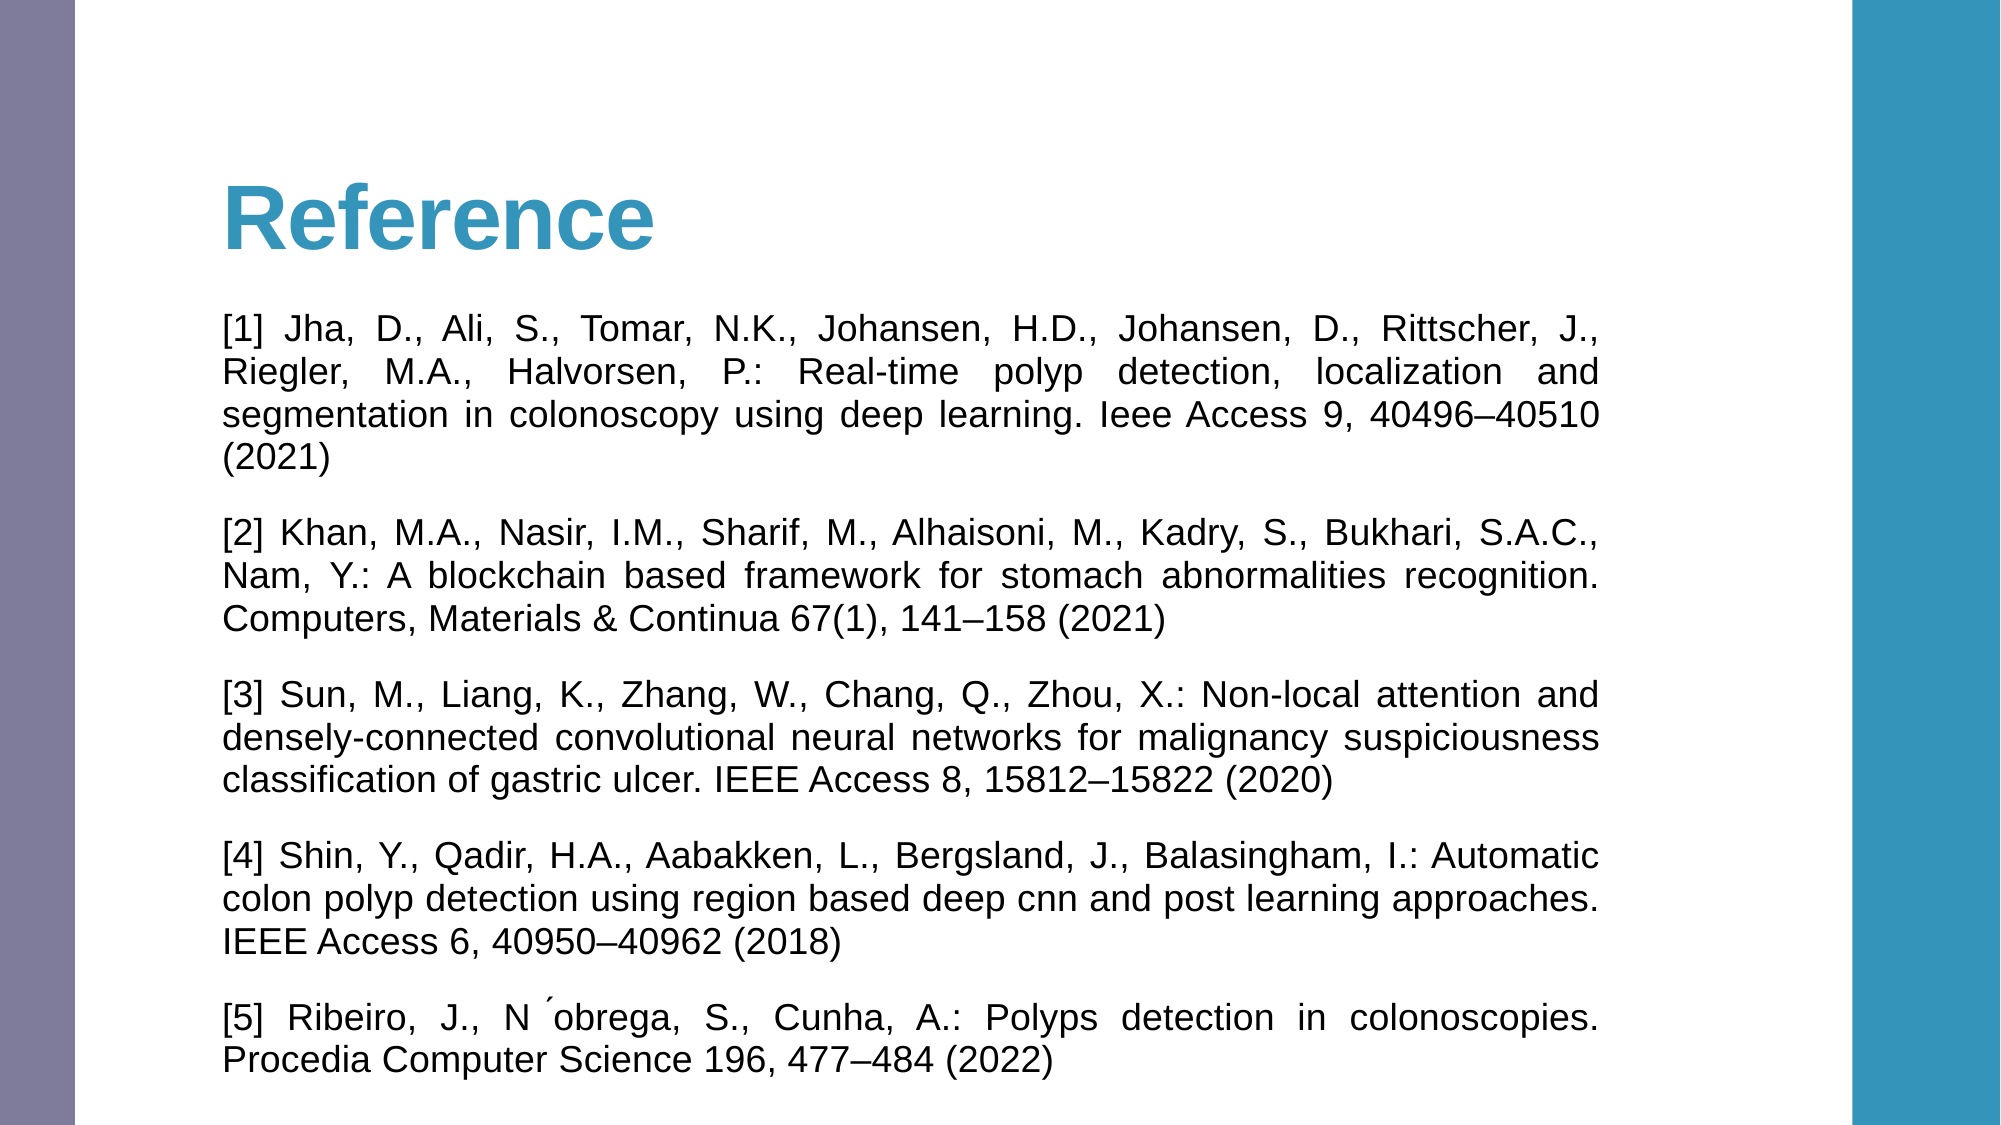

# Reference
[1] Jha, D., Ali, S., Tomar, N.K., Johansen, H.D., Johansen, D., Rittscher, J., Riegler, M.A., Halvorsen, P.: Real-time polyp detection, localization and segmentation in colonoscopy using deep learning. Ieee Access 9, 40496–40510 (2021)
[2] Khan, M.A., Nasir, I.M., Sharif, M., Alhaisoni, M., Kadry, S., Bukhari, S.A.C., Nam, Y.: A blockchain based framework for stomach abnormalities recognition. Computers, Materials & Continua 67(1), 141–158 (2021)
[3] Sun, M., Liang, K., Zhang, W., Chang, Q., Zhou, X.: Non-local attention and densely-connected convolutional neural networks for malignancy suspiciousness classification of gastric ulcer. IEEE Access 8, 15812–15822 (2020)
[4] Shin, Y., Qadir, H.A., Aabakken, L., Bergsland, J., Balasingham, I.: Automatic colon polyp detection using region based deep cnn and post learning approaches. IEEE Access 6, 40950–40962 (2018)
[5] Ribeiro, J., N ́obrega, S., Cunha, A.: Polyps detection in colonoscopies. Procedia Computer Science 196, 477–484 (2022)